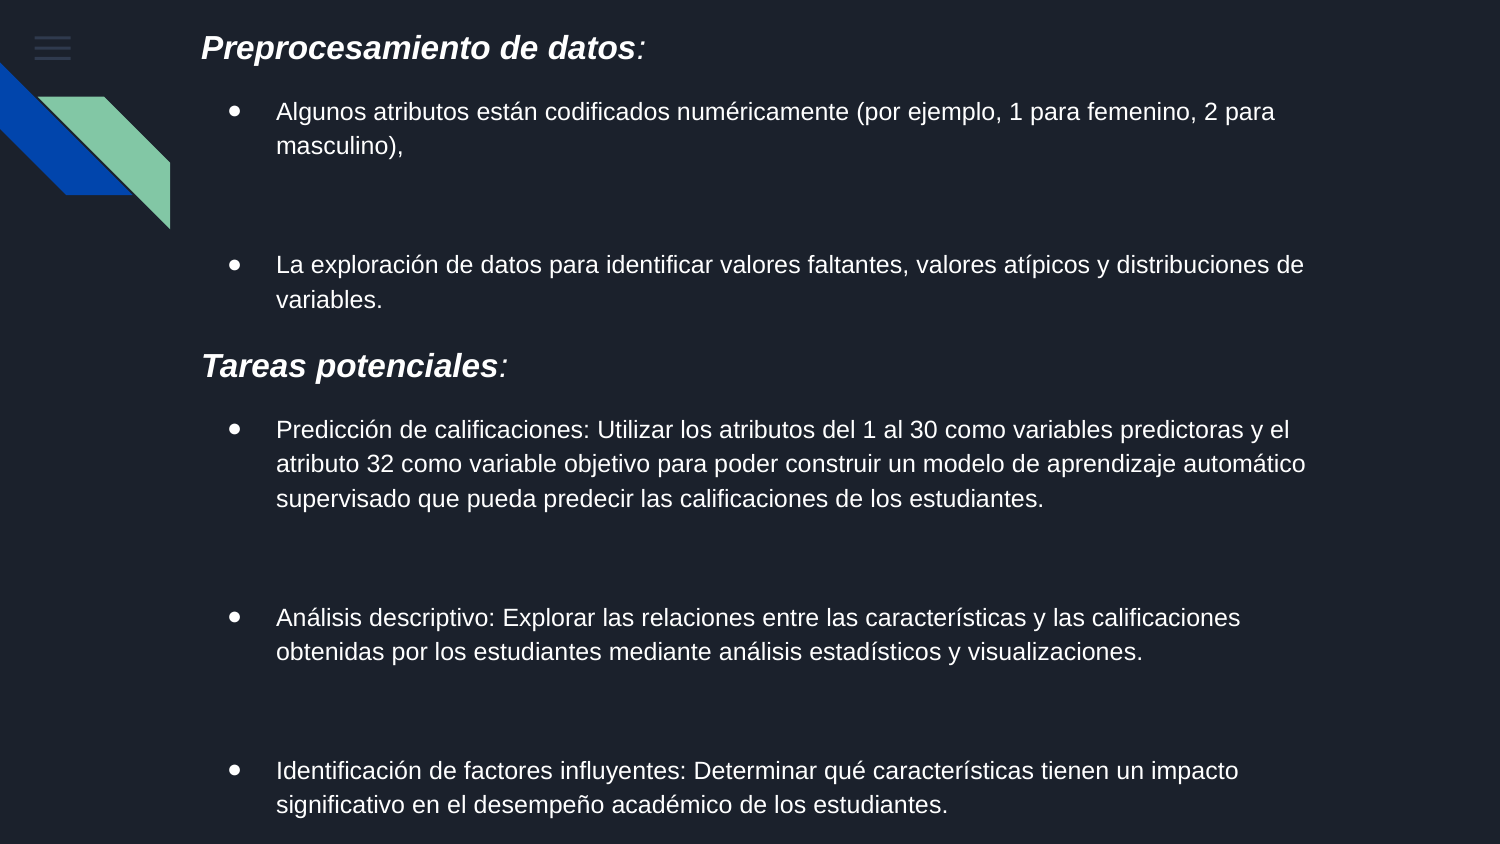

Preprocesamiento de datos:
Algunos atributos están codificados numéricamente (por ejemplo, 1 para femenino, 2 para masculino),

La exploración de datos para identificar valores faltantes, valores atípicos y distribuciones de variables.
Tareas potenciales:
Predicción de calificaciones: Utilizar los atributos del 1 al 30 como variables predictoras y el atributo 32 como variable objetivo para poder construir un modelo de aprendizaje automático supervisado que pueda predecir las calificaciones de los estudiantes.

Análisis descriptivo: Explorar las relaciones entre las características y las calificaciones obtenidas por los estudiantes mediante análisis estadísticos y visualizaciones.

Identificación de factores influyentes: Determinar qué características tienen un impacto significativo en el desempeño académico de los estudiantes.